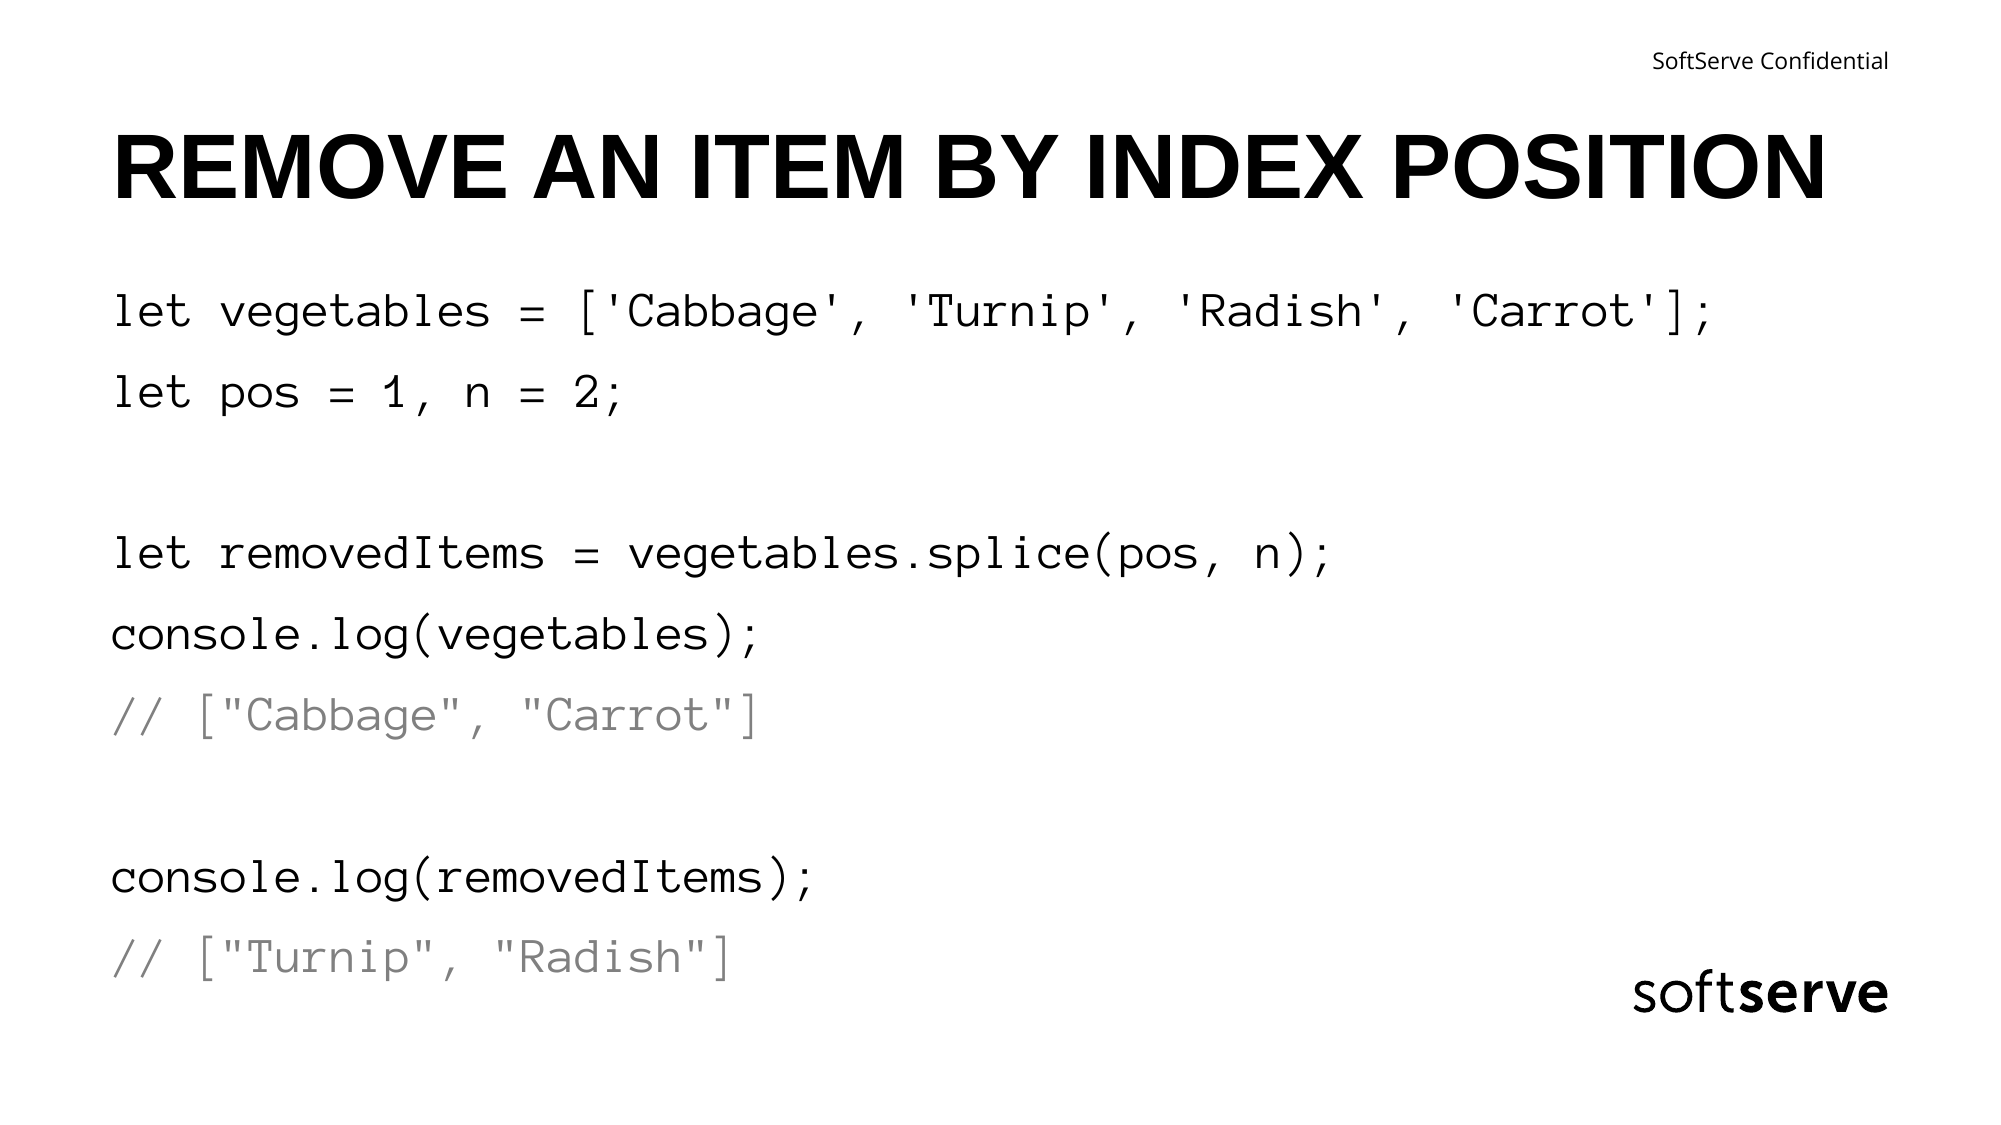

# REMOVE AN ITEM BY INDEX POSITION
let vegetables = ['Cabbage', 'Turnip', 'Radish', 'Carrot'];
let pos = 1, n = 2;

let removedItems = vegetables.splice(pos, n);
console.log(vegetables);
// ["Cabbage", "Carrot"]

console.log(removedItems);
// ["Turnip", "Radish"]